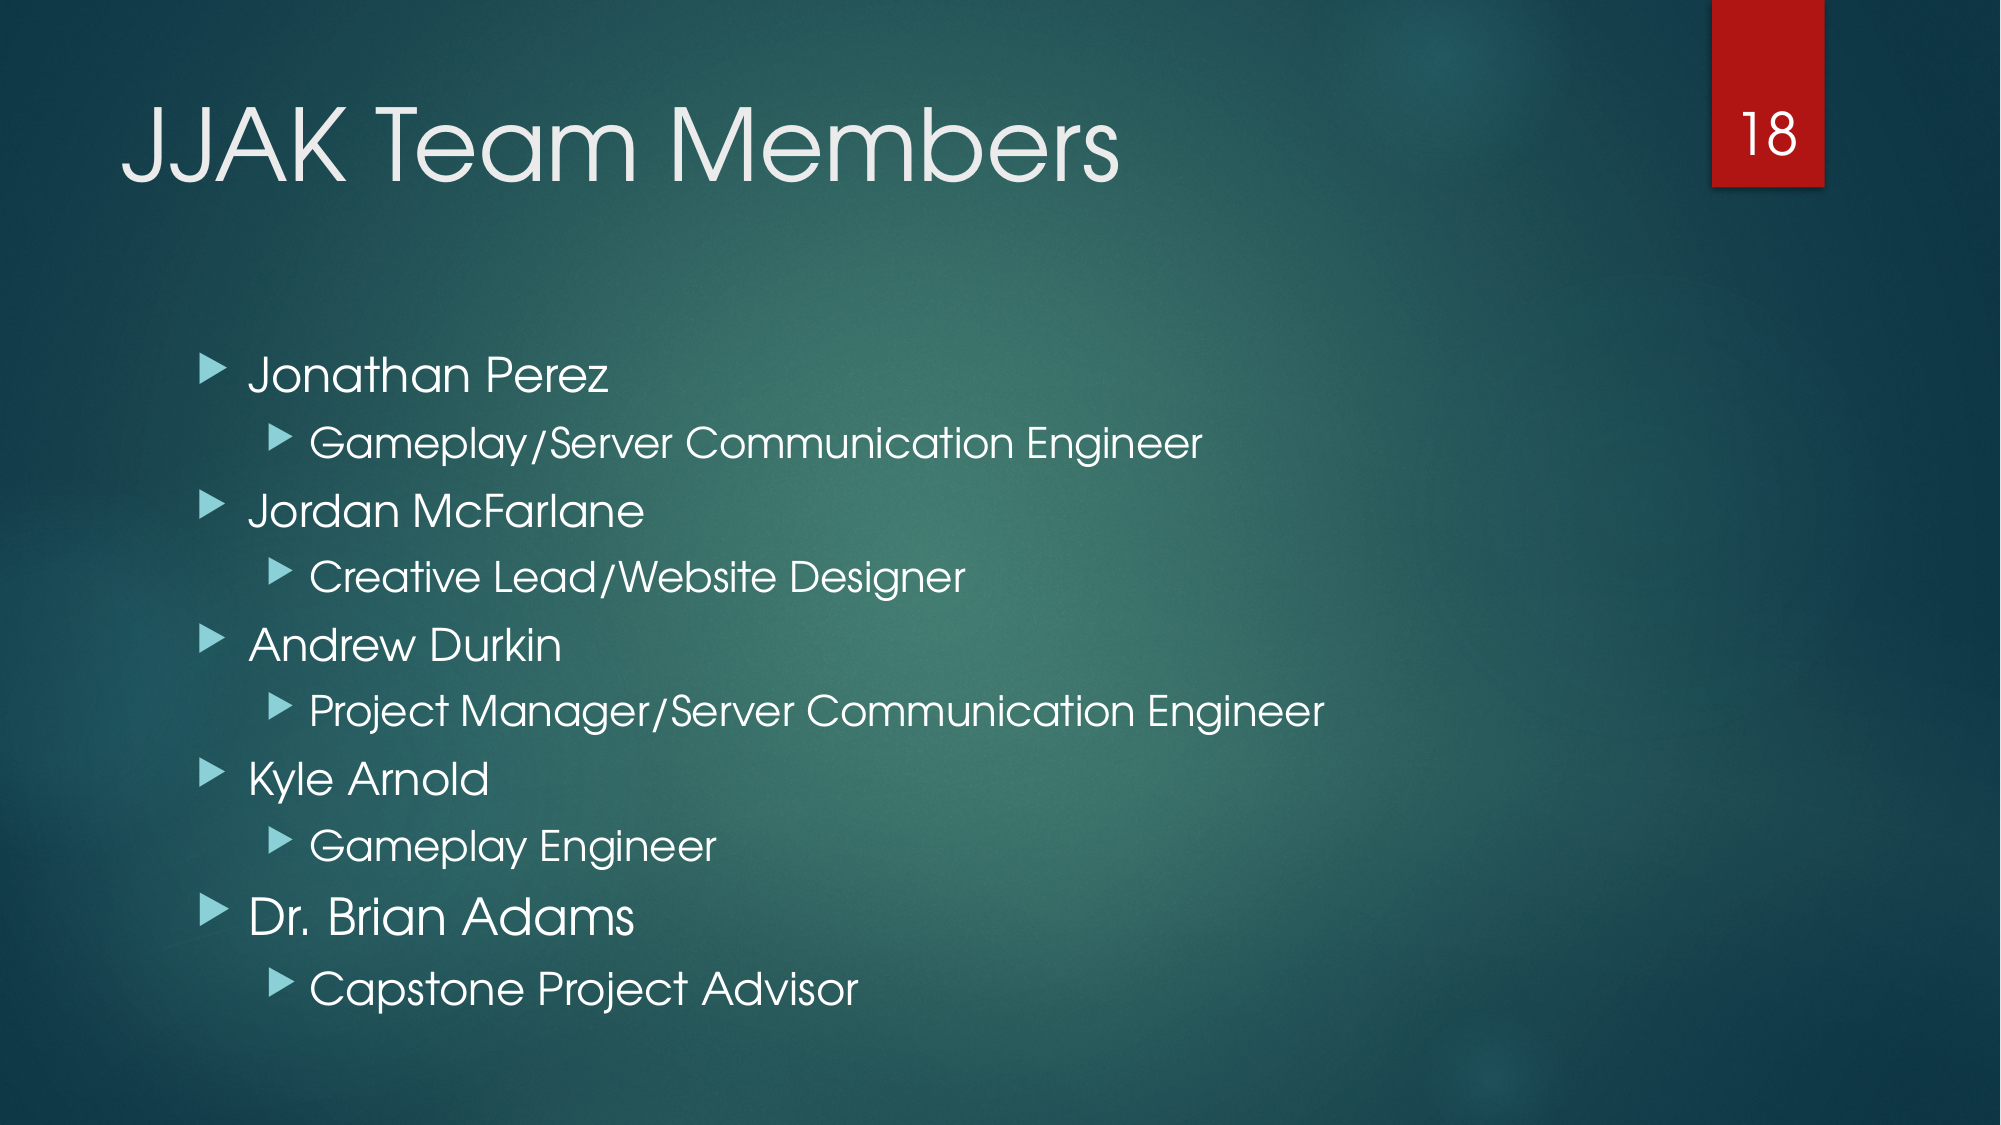

18
# JJAK Team Members
Jonathan Perez
Gameplay/Server Communication Engineer
Jordan McFarlane
Creative Lead/Website Designer
Andrew Durkin
Project Manager/Server Communication Engineer
Kyle Arnold
Gameplay Engineer
Dr. Brian Adams
Capstone Project Advisor